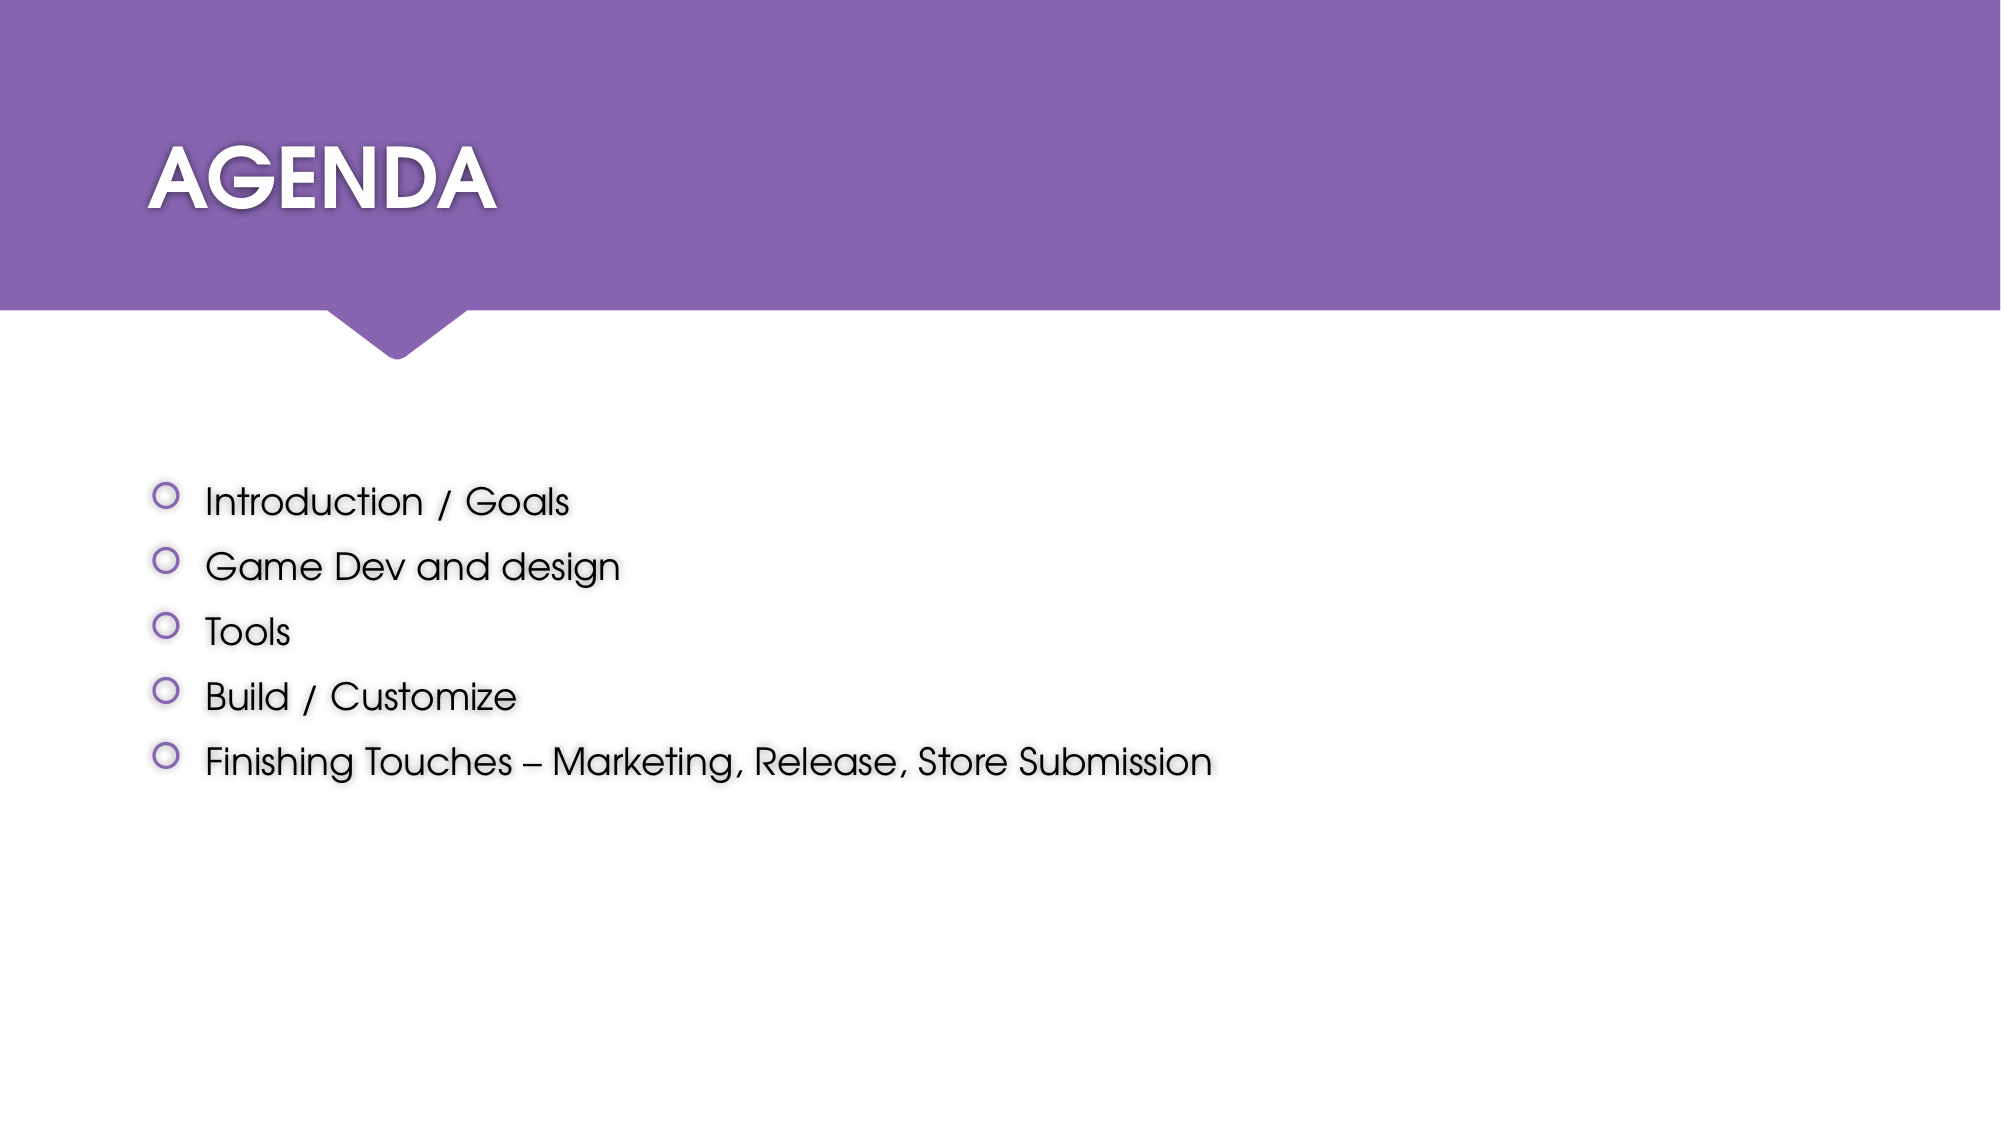

# AGENDA
Introduction / Goals
Game Dev and design
Tools
Build / Customize
Finishing Touches – Marketing, Release, Store Submission